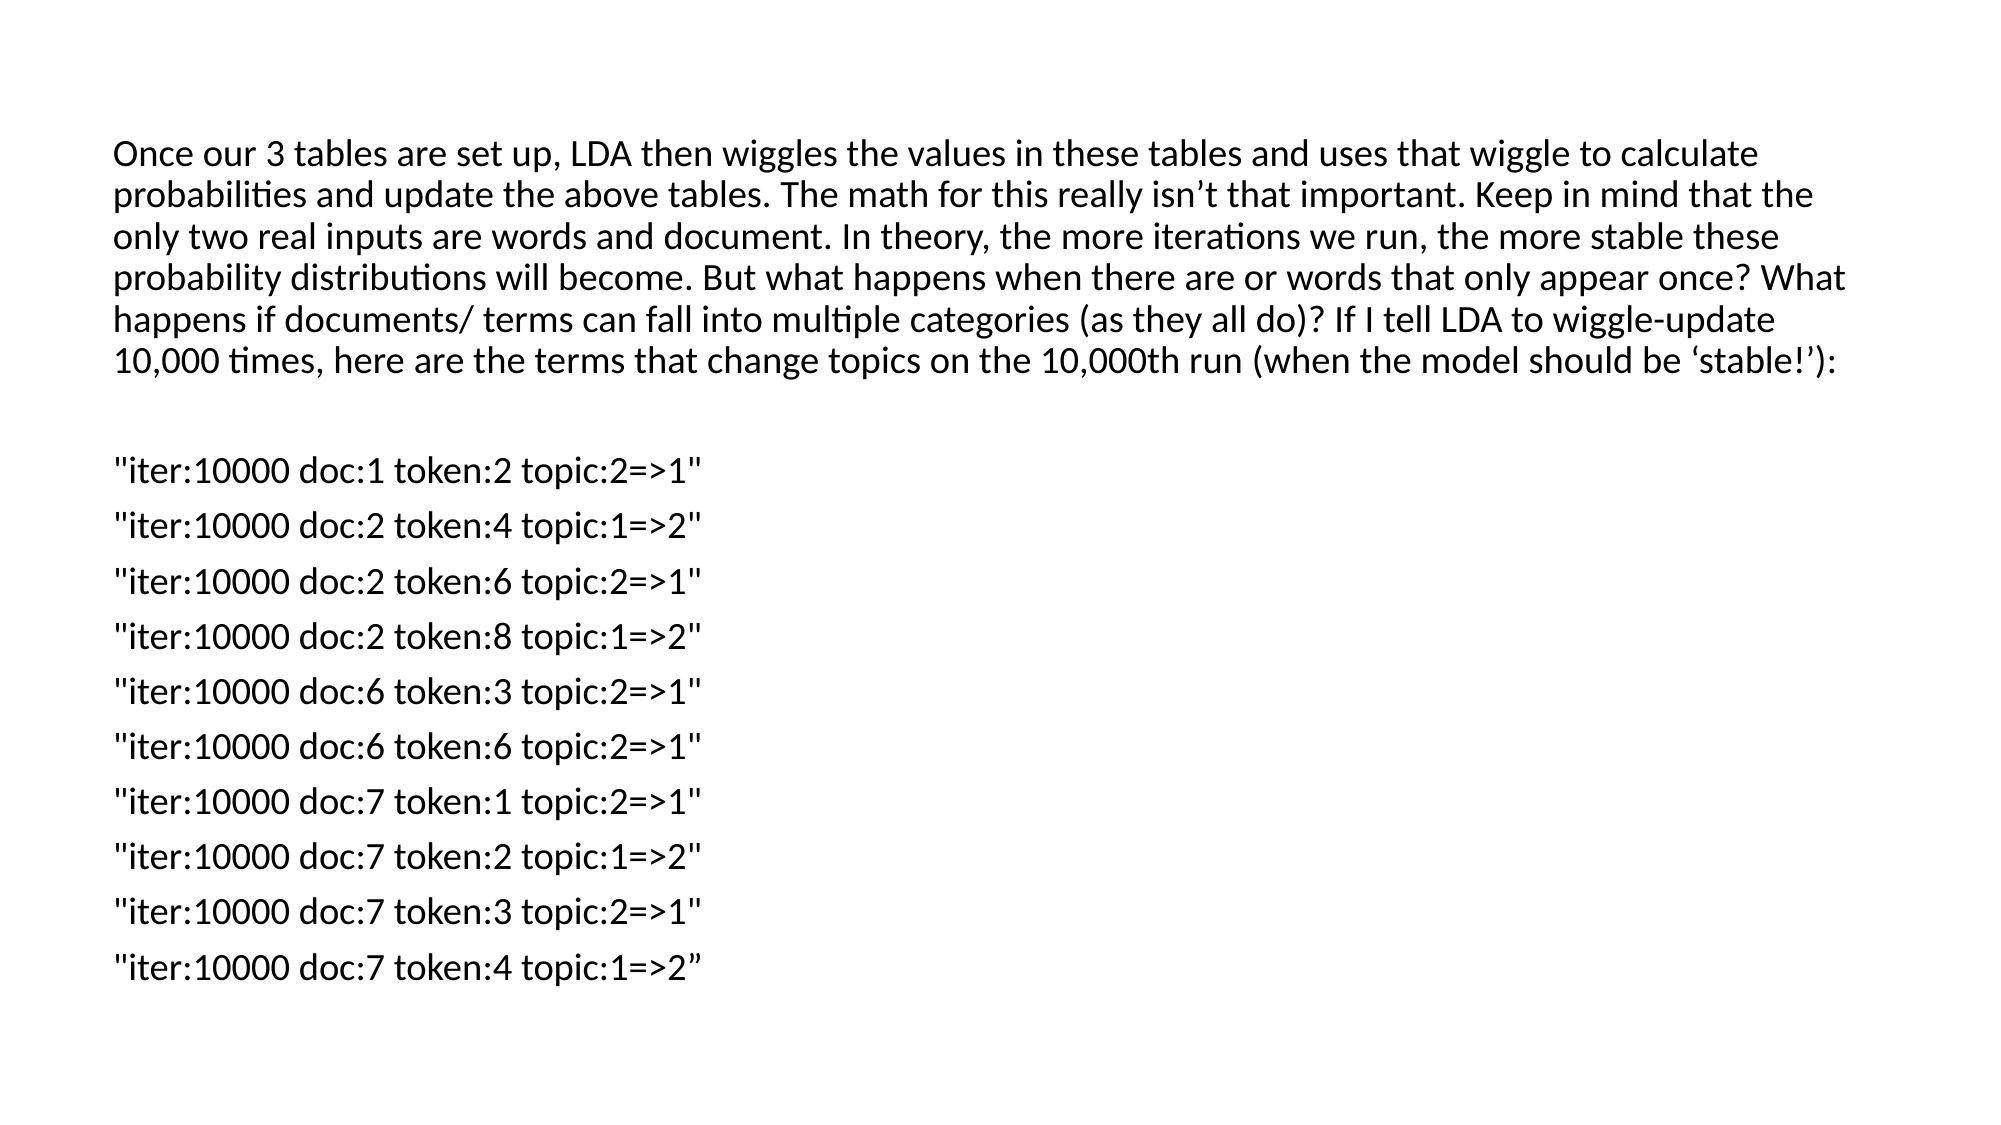

Once our 3 tables are set up, LDA then wiggles the values in these tables and uses that wiggle to calculate probabilities and update the above tables. The math for this really isn’t that important. Keep in mind that the only two real inputs are words and document. In theory, the more iterations we run, the more stable these probability distributions will become. But what happens when there are or words that only appear once? What happens if documents/ terms can fall into multiple categories (as they all do)? If I tell LDA to wiggle-update 10,000 times, here are the terms that change topics on the 10,000th run (when the model should be ‘stable!’):

"iter:10000 doc:1 token:2 topic:2=>1"
"iter:10000 doc:2 token:4 topic:1=>2"
"iter:10000 doc:2 token:6 topic:2=>1"
"iter:10000 doc:2 token:8 topic:1=>2"
"iter:10000 doc:6 token:3 topic:2=>1"
"iter:10000 doc:6 token:6 topic:2=>1"
"iter:10000 doc:7 token:1 topic:2=>1"
"iter:10000 doc:7 token:2 topic:1=>2"
"iter:10000 doc:7 token:3 topic:2=>1"
"iter:10000 doc:7 token:4 topic:1=>2”